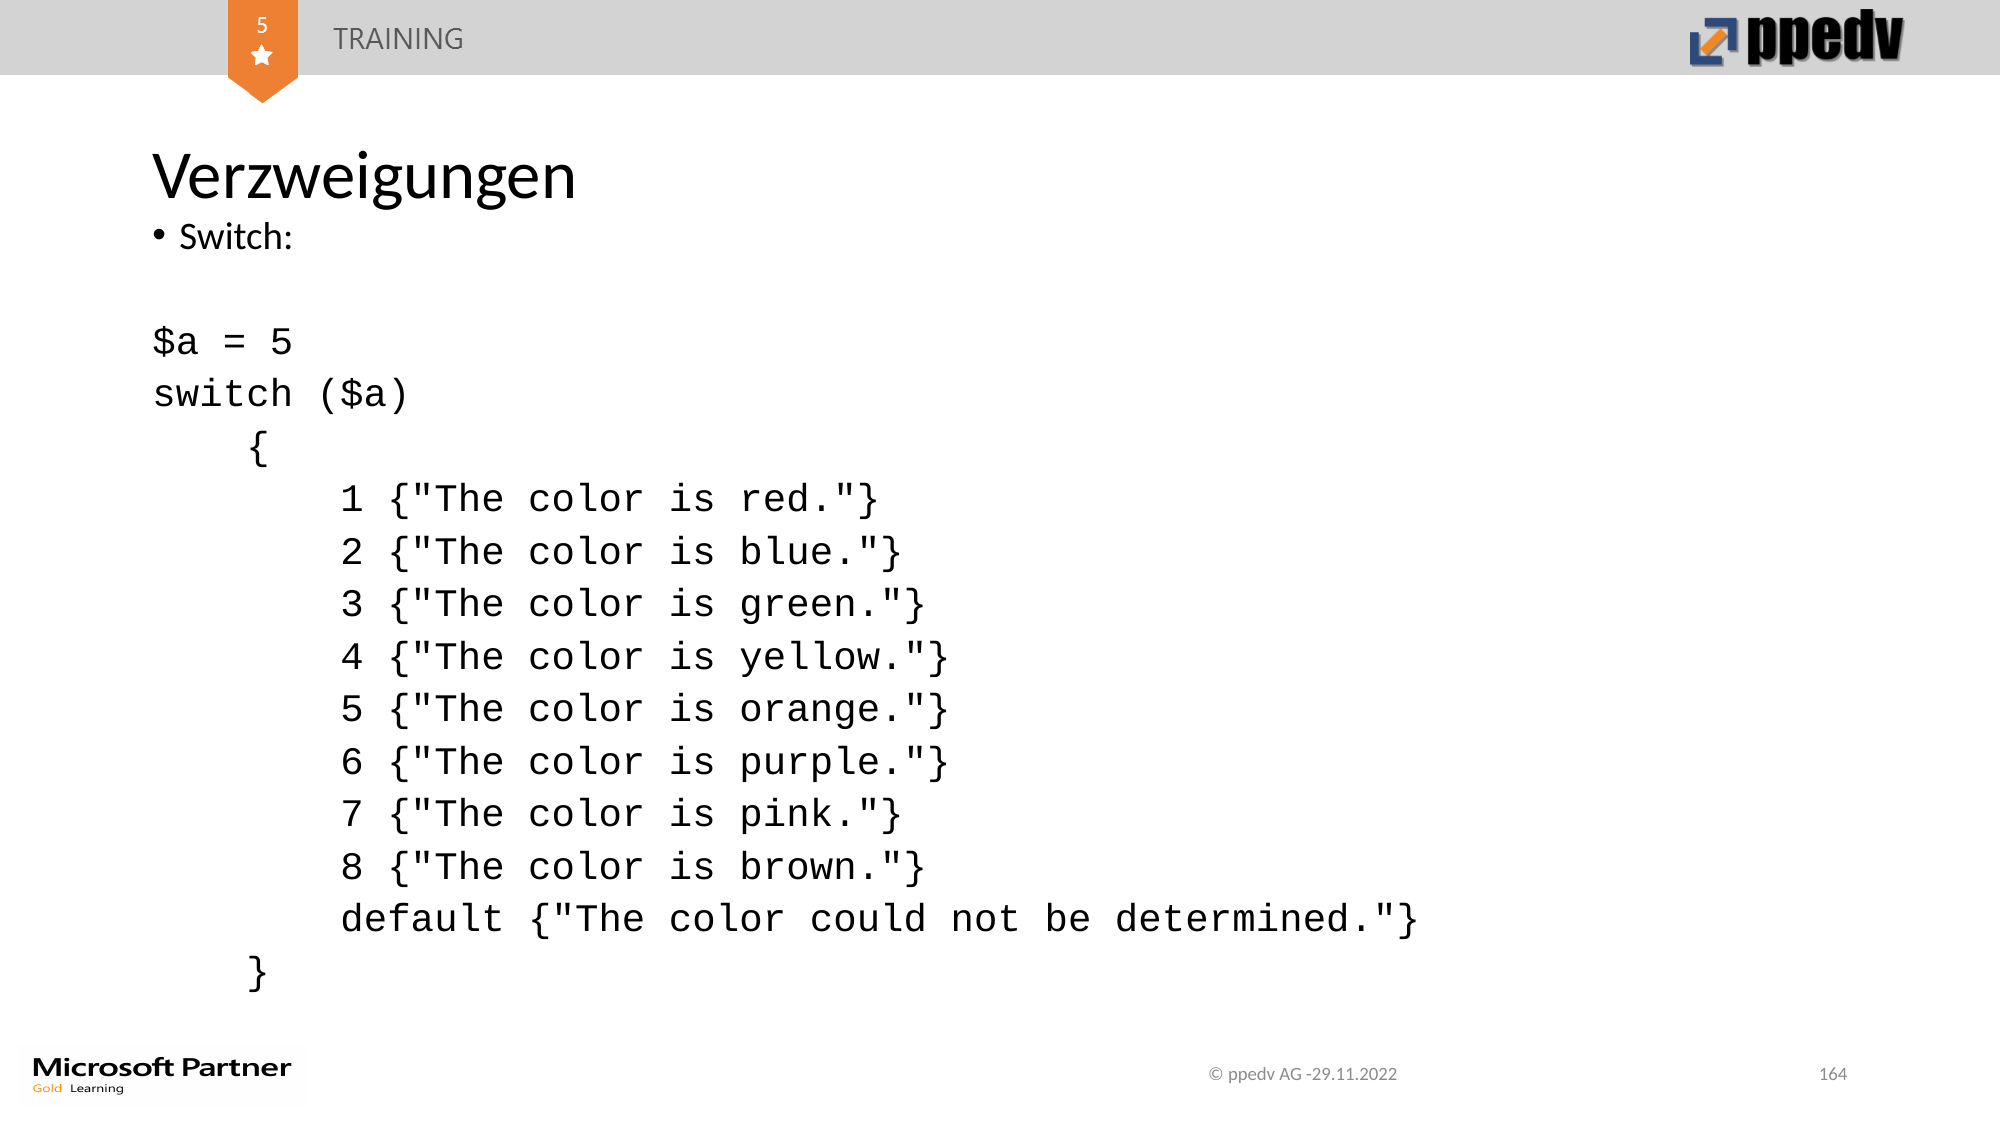

# Verzweigungen
Switch:

$a = 5
switch ($a)
    {
        1 {"The color is red."}
        2 {"The color is blue."}
        3 {"The color is green."}
        4 {"The color is yellow."}
        5 {"The color is orange."}
        6 {"The color is purple."}
        7 {"The color is pink."}
        8 {"The color is brown."}
        default {"The color could not be determined."}
    }
© ppedv AG -29.11.2022
164